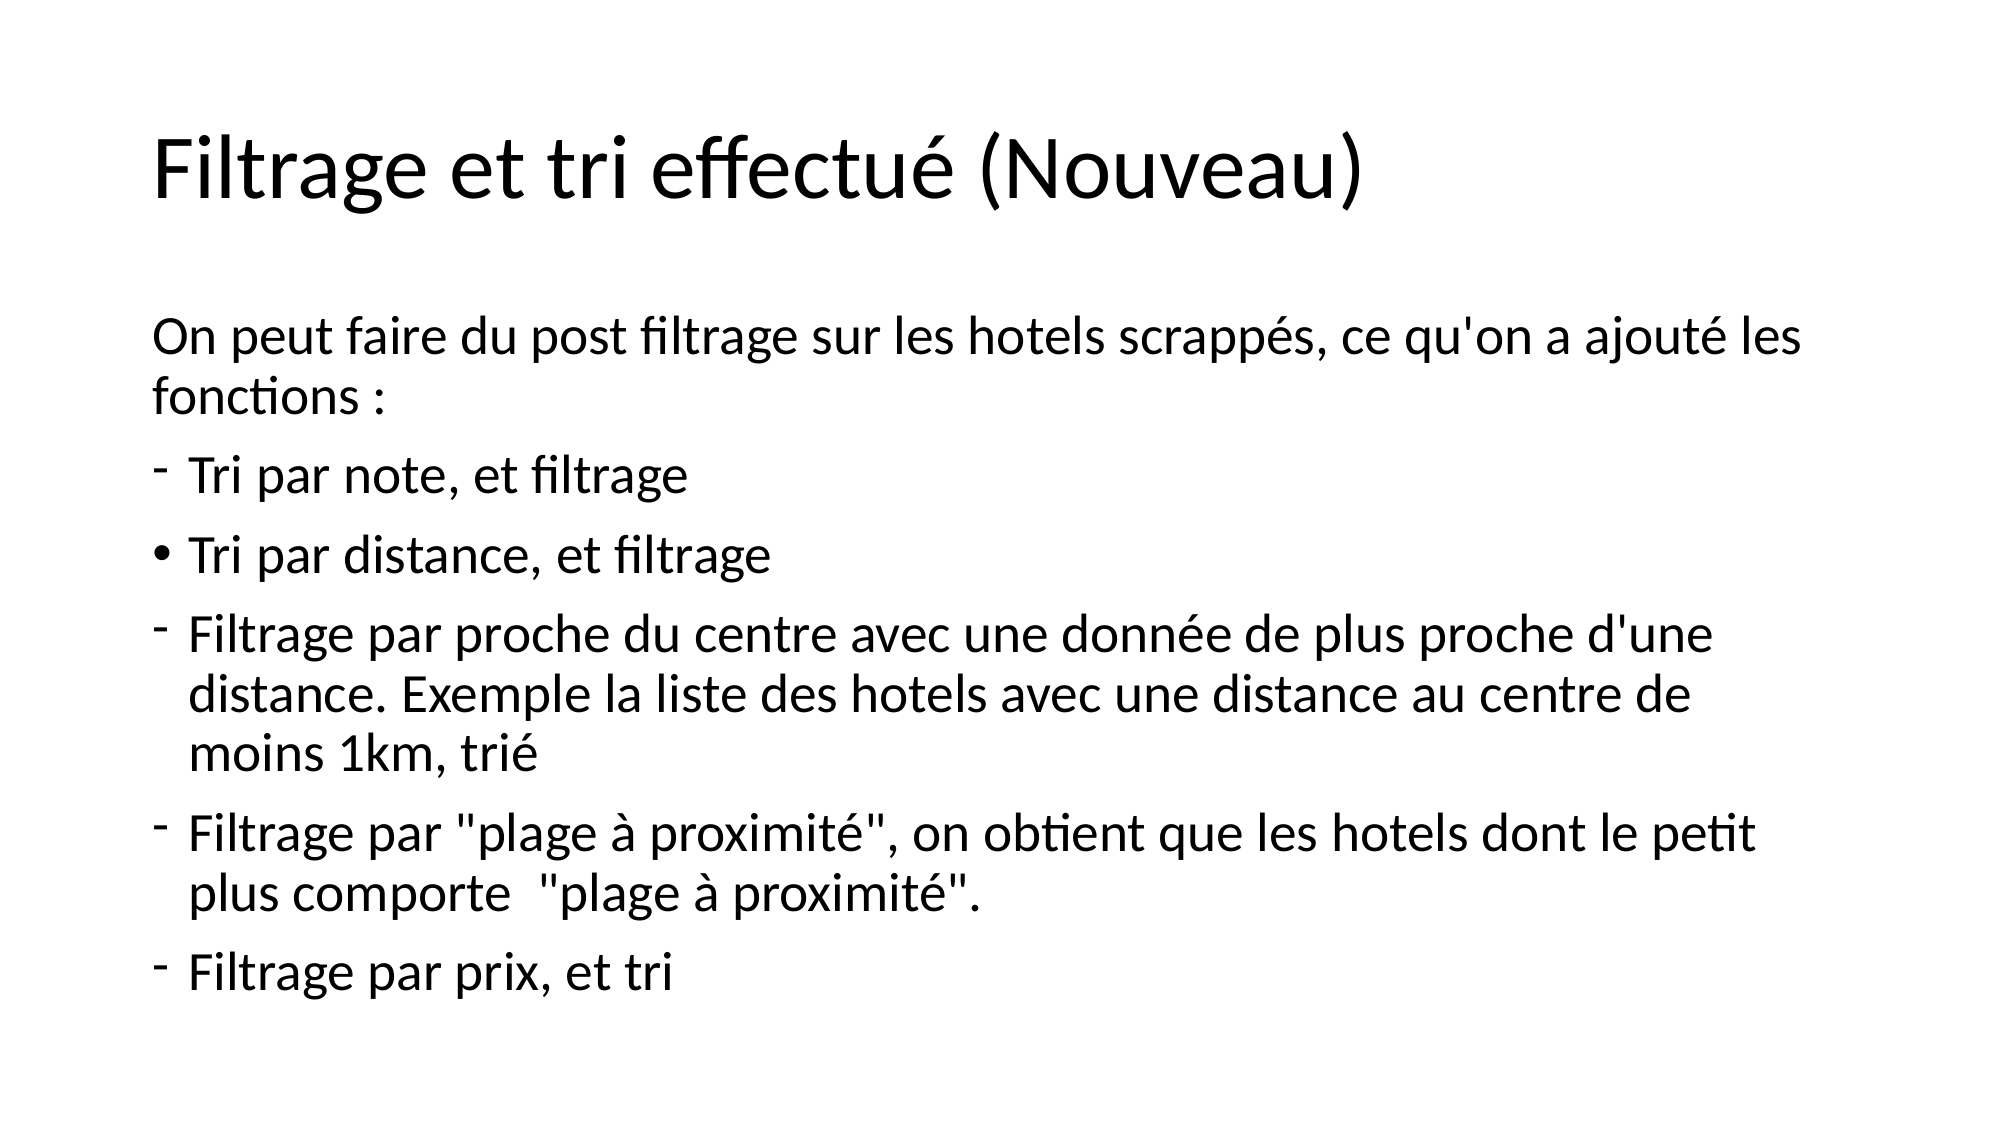

# Filtrage et tri effectué (Nouveau)
On peut faire du post filtrage sur les hotels scrappés, ce qu'on a ajouté les fonctions :
Tri par note, et filtrage
Tri par distance, et filtrage
Filtrage par proche du centre avec une donnée de plus proche d'une distance. Exemple la liste des hotels avec une distance au centre de moins 1km, trié
Filtrage par "plage à proximité", on obtient que les hotels dont le petit plus comporte  "plage à proximité".
Filtrage par prix, et tri